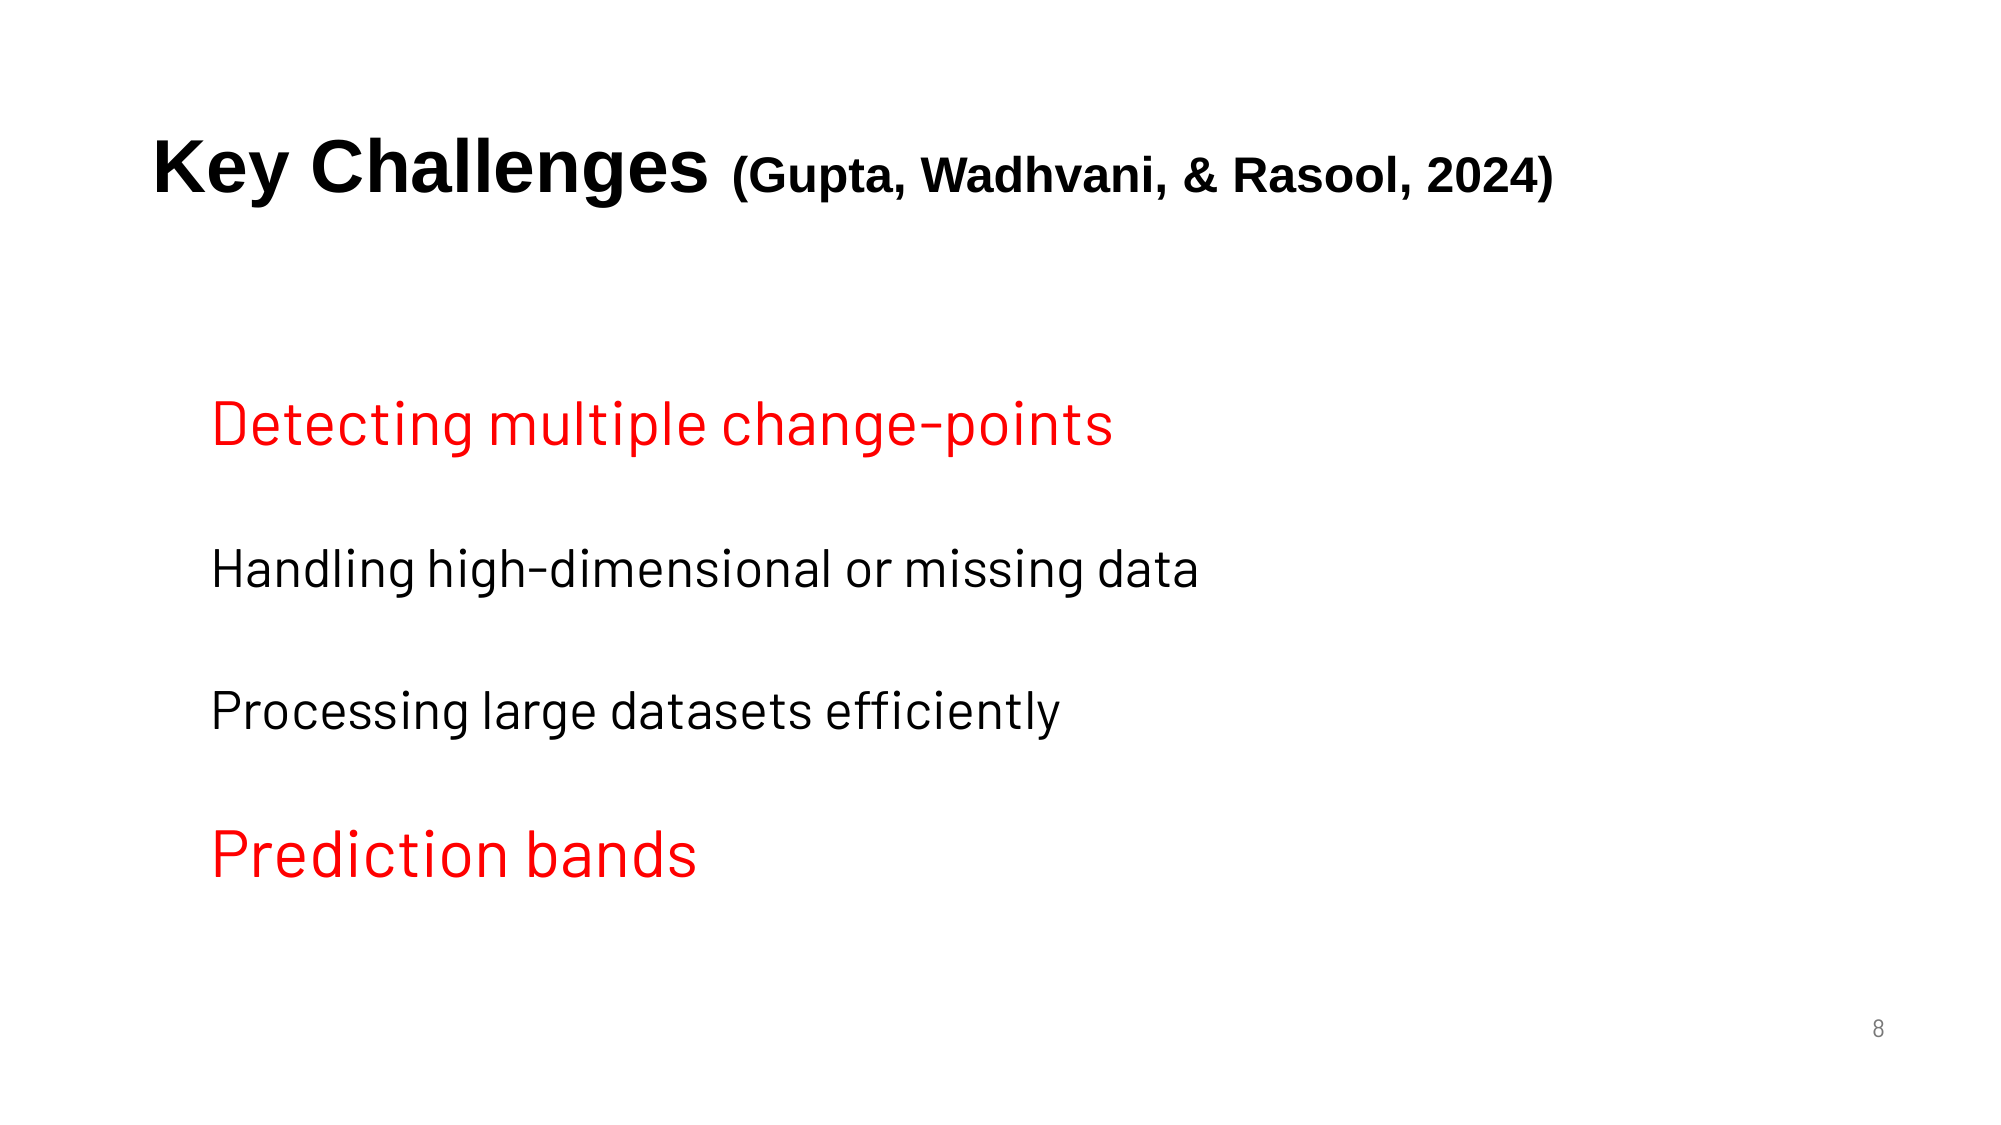

# Key Challenges (Gupta, Wadhvani, & Rasool, 2024)
Detecting multiple change-points
Handling high-dimensional or missing data
Processing large datasets efficiently
Prediction bands
8